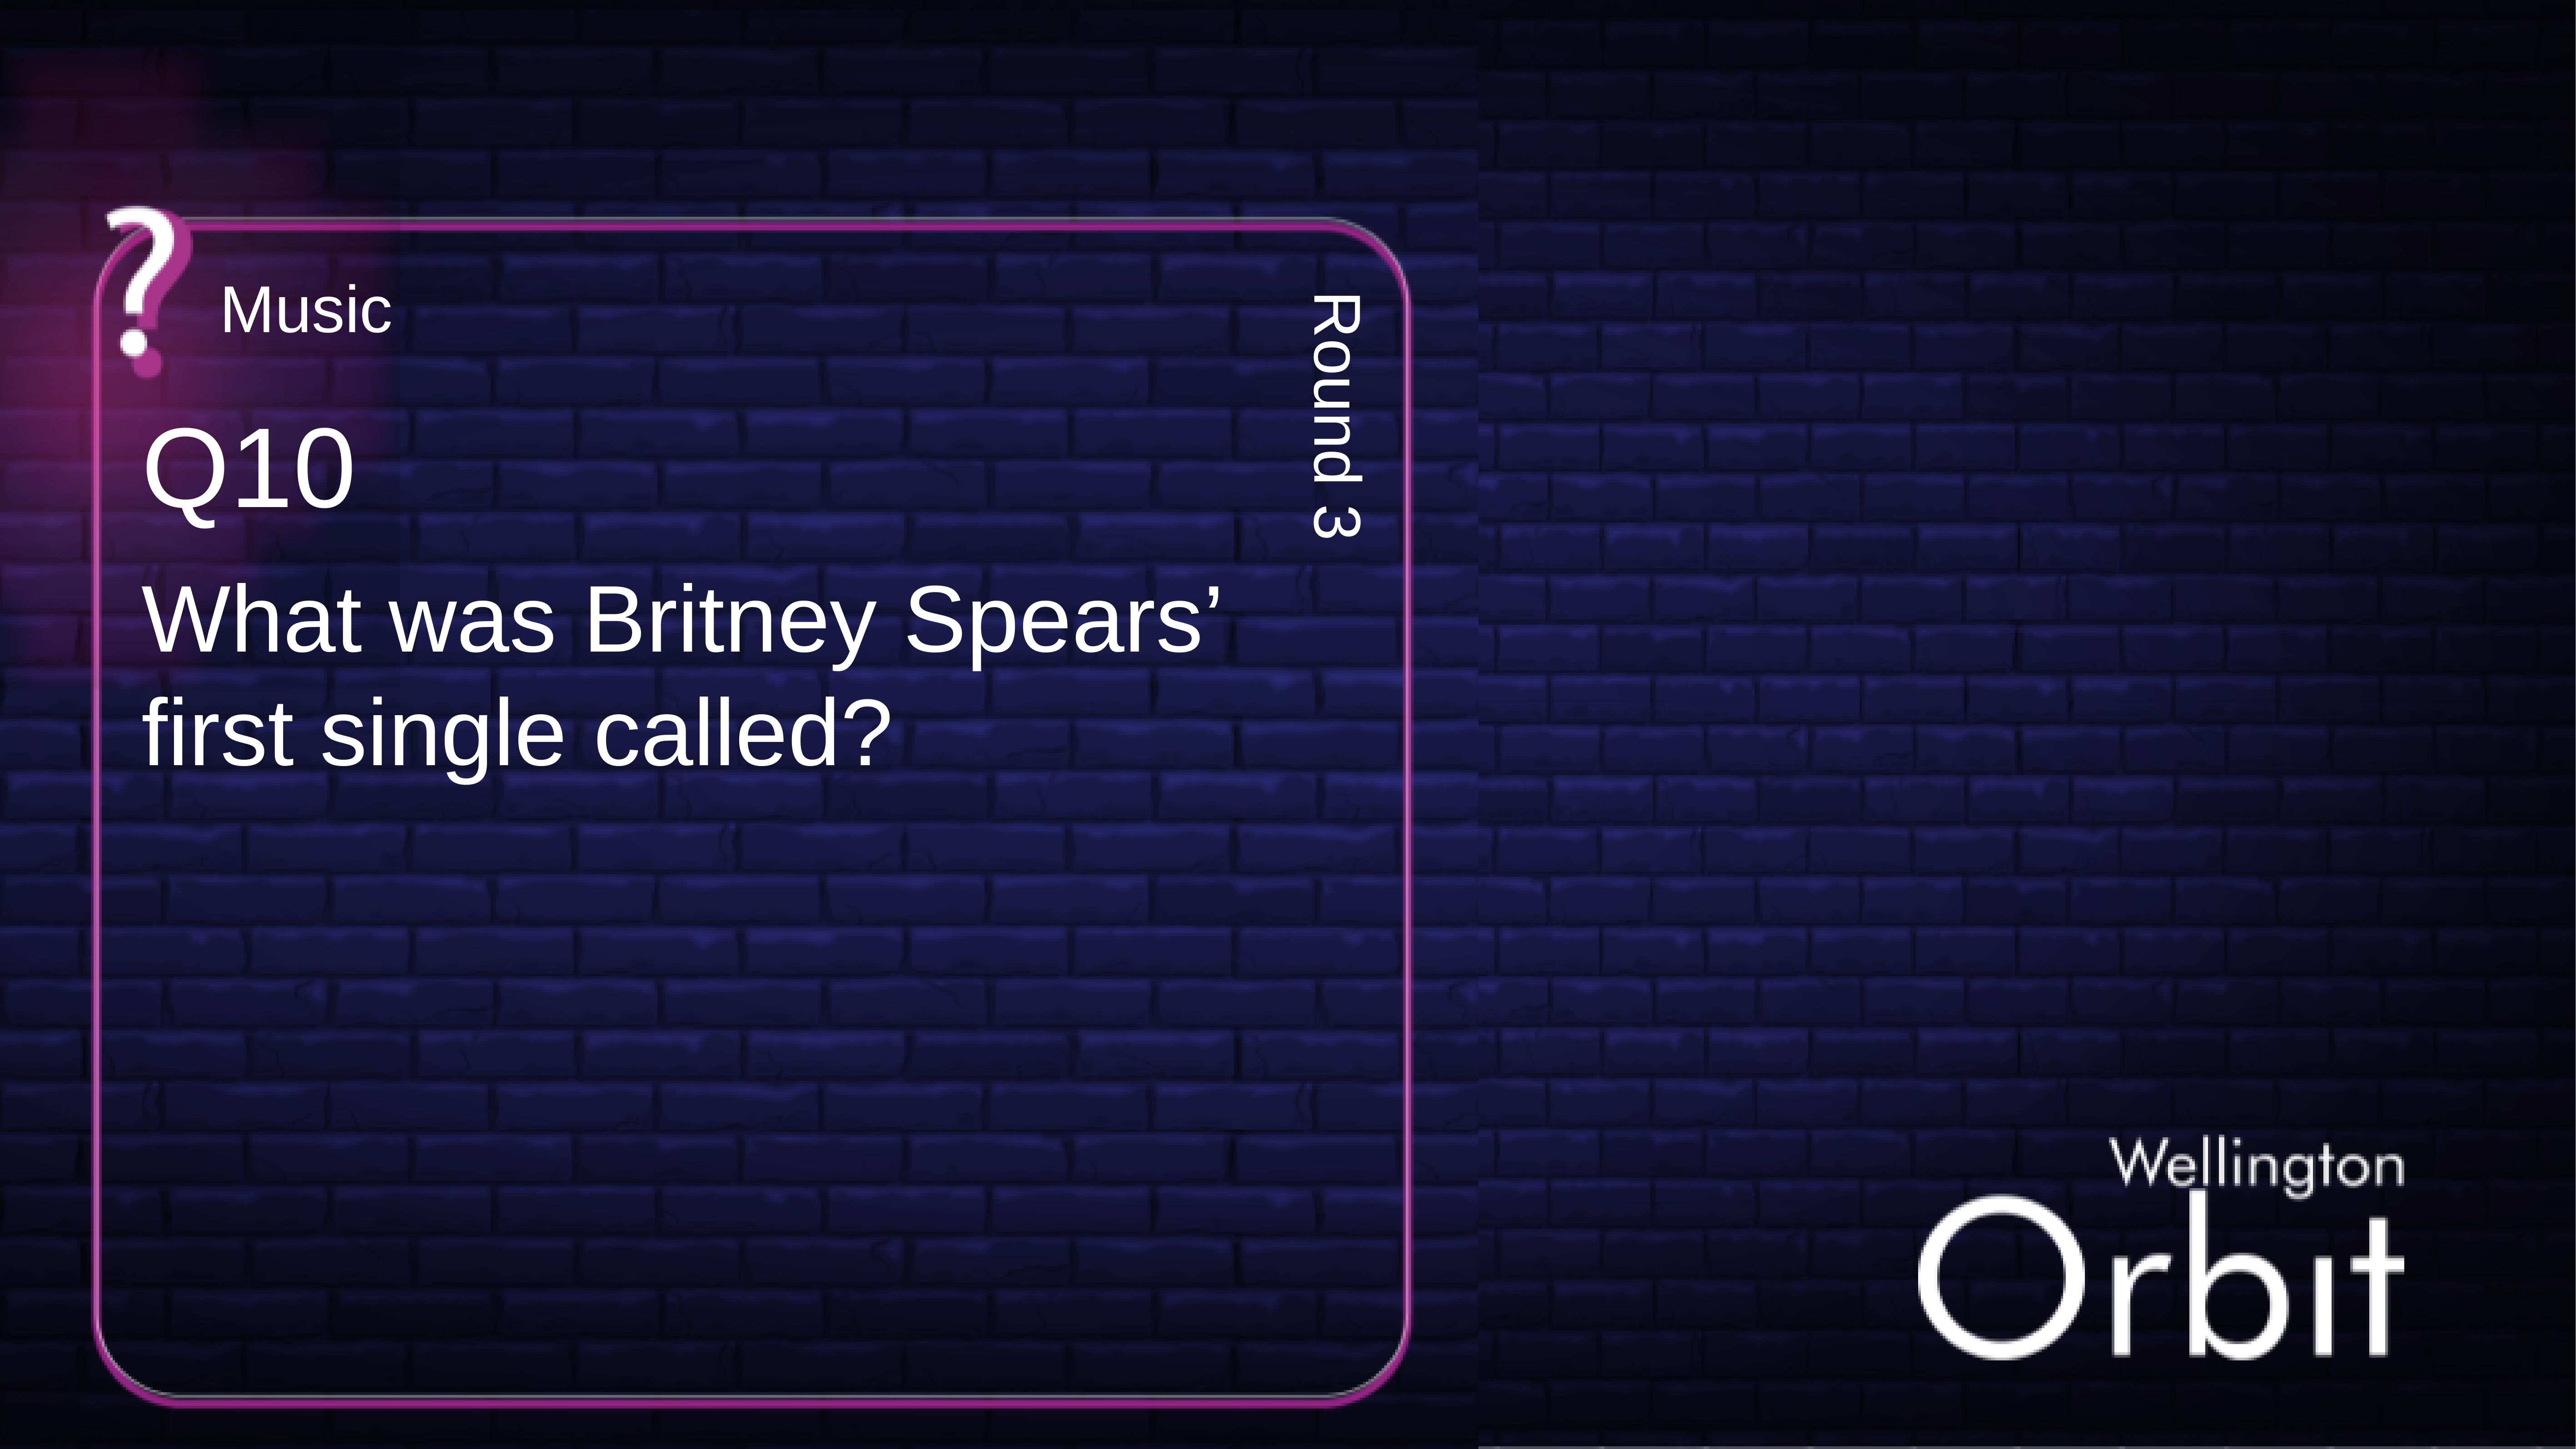

Music
Q10
Round 3
What was Britney Spears’ first single called?